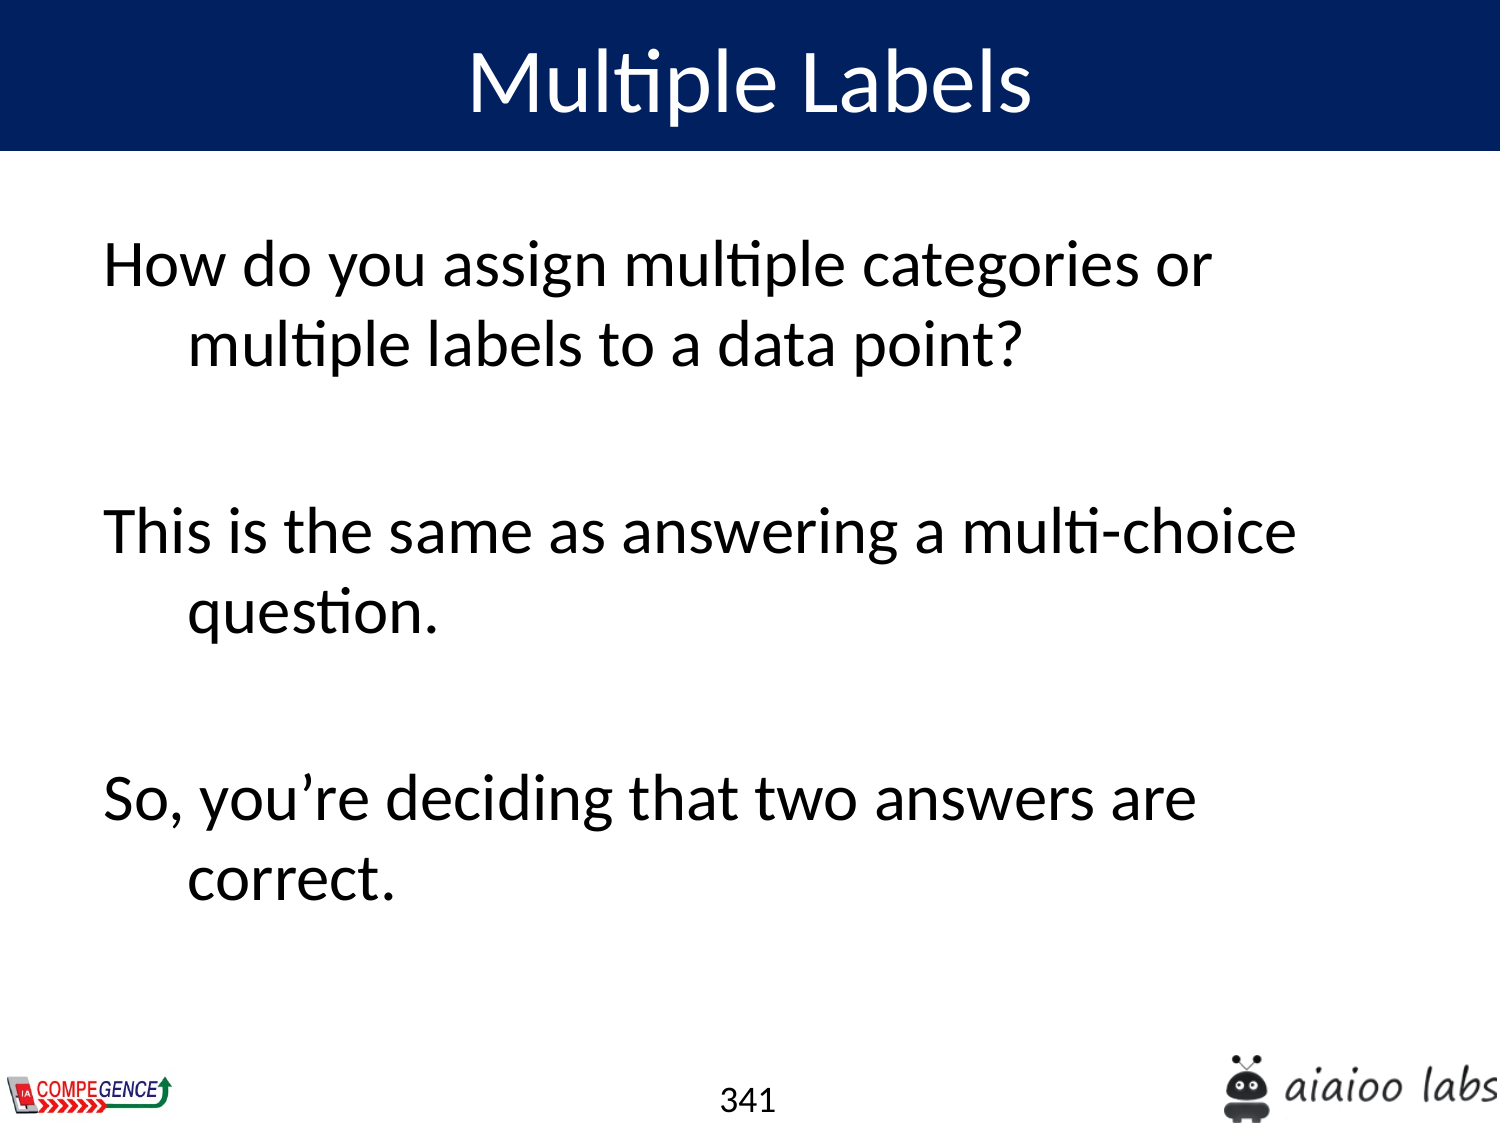

Multiple Labels
How do you assign multiple categories or multiple labels to a data point?

This is the same as answering a multi-choice question.

So, you’re deciding that two answers are correct.